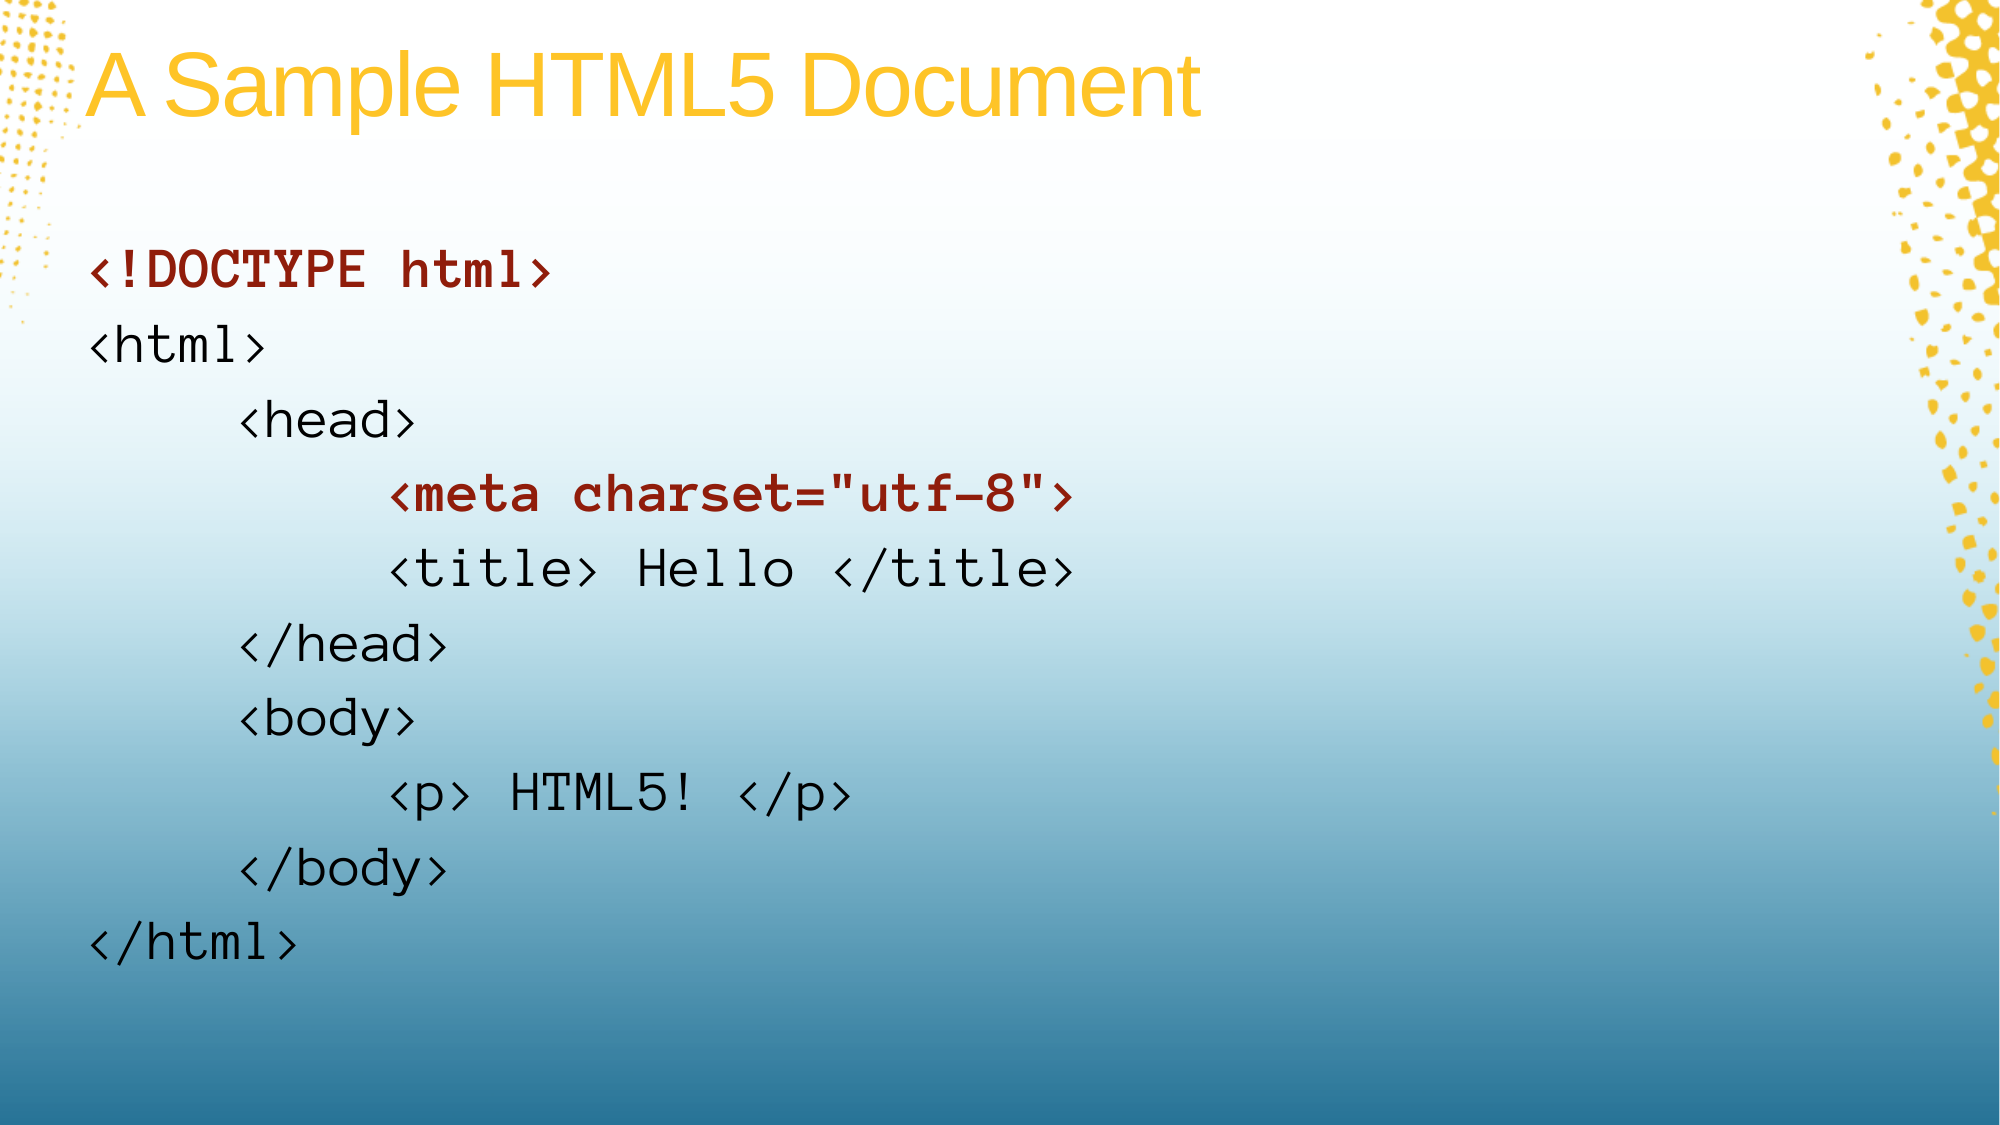

# A Sample HTML5 Document
<!DOCTYPE html>
<html>
	<head>
		<meta charset="utf-8">
		<title> Hello </title>
	</head>
	<body>
		<p> HTML5! </p>
	</body>
</html>